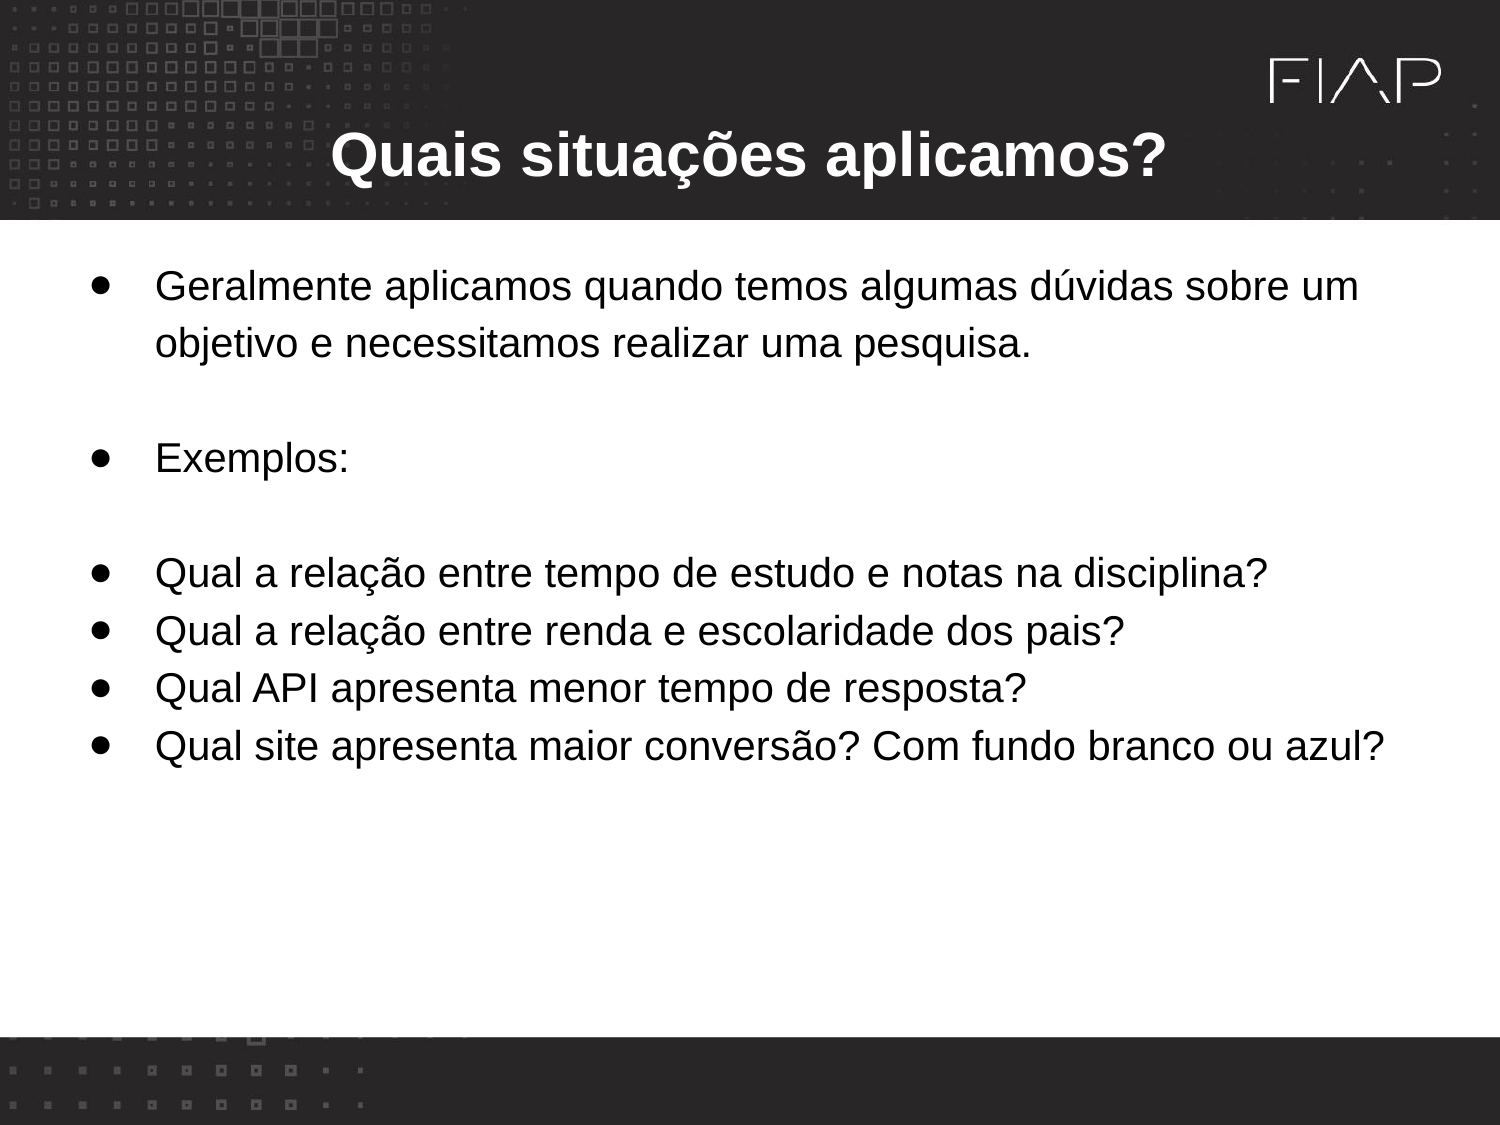

Quais situações aplicamos?
Geralmente aplicamos quando temos algumas dúvidas sobre um objetivo e necessitamos realizar uma pesquisa.

Exemplos:

Qual a relação entre tempo de estudo e notas na disciplina?
Qual a relação entre renda e escolaridade dos pais?
Qual API apresenta menor tempo de resposta?
Qual site apresenta maior conversão? Com fundo branco ou azul?